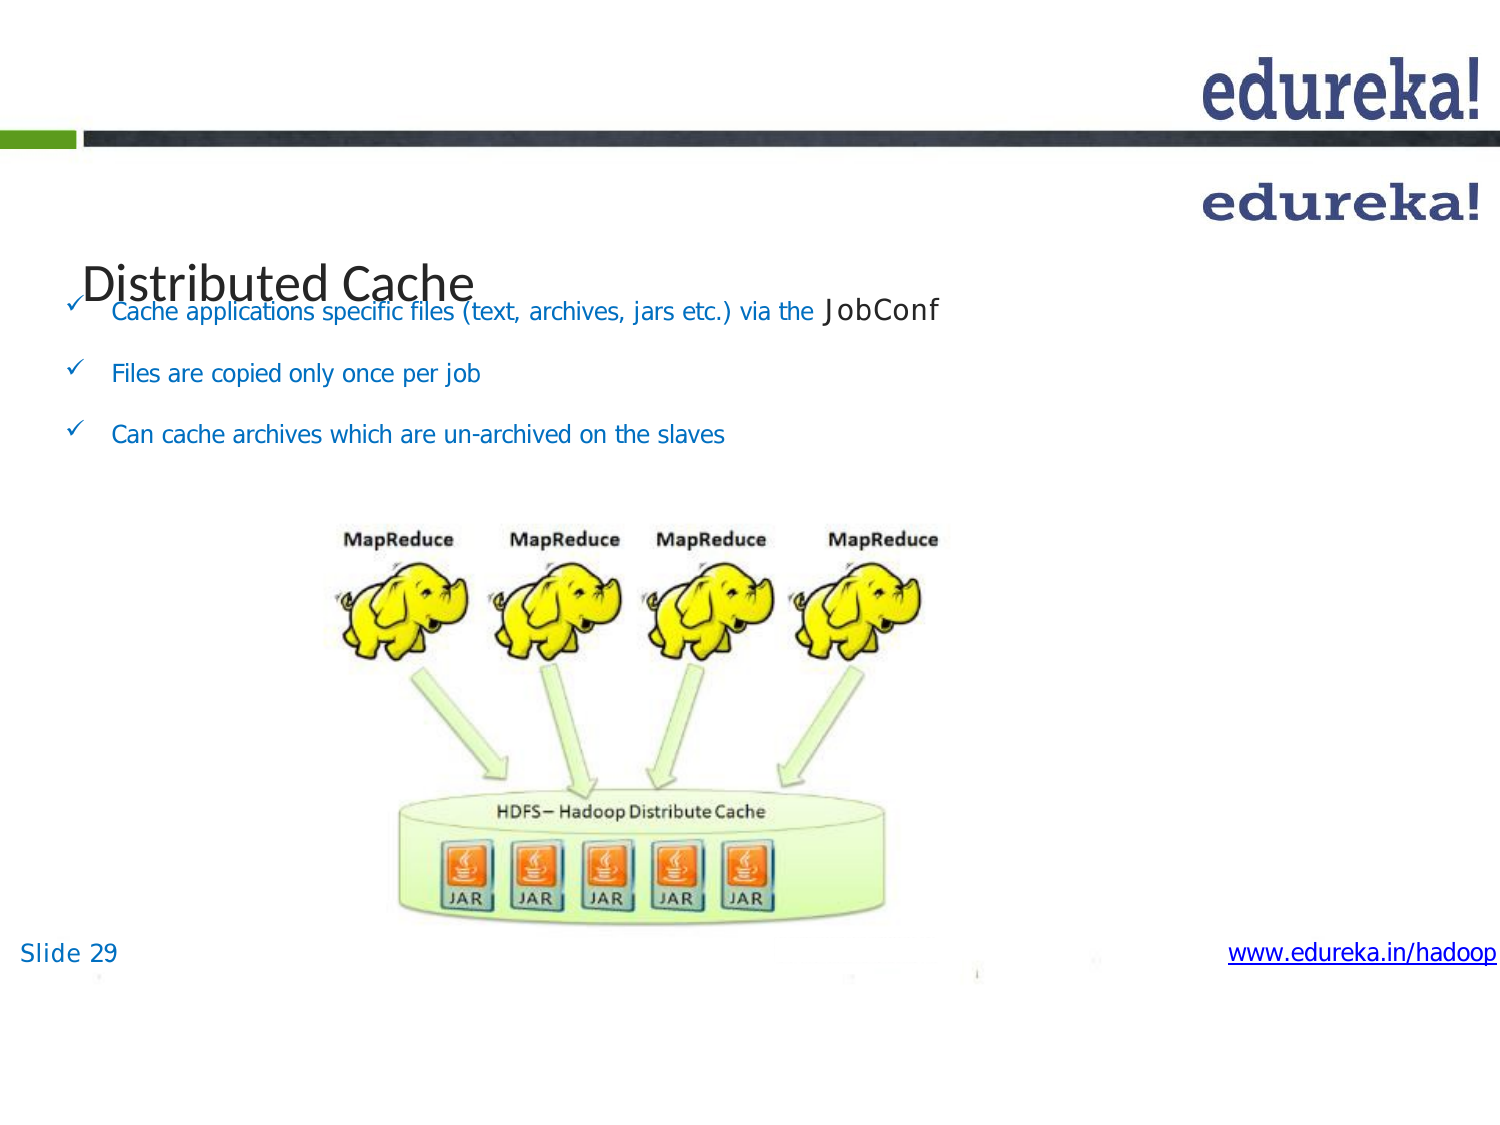

# Distributed Cache
Cache applications specific files (text, archives, jars etc.) via the JobConf

Files are copied only once per job

Can cache archives which are un-archived on the slaves

www.edureka.in/hadoop
Slide 29